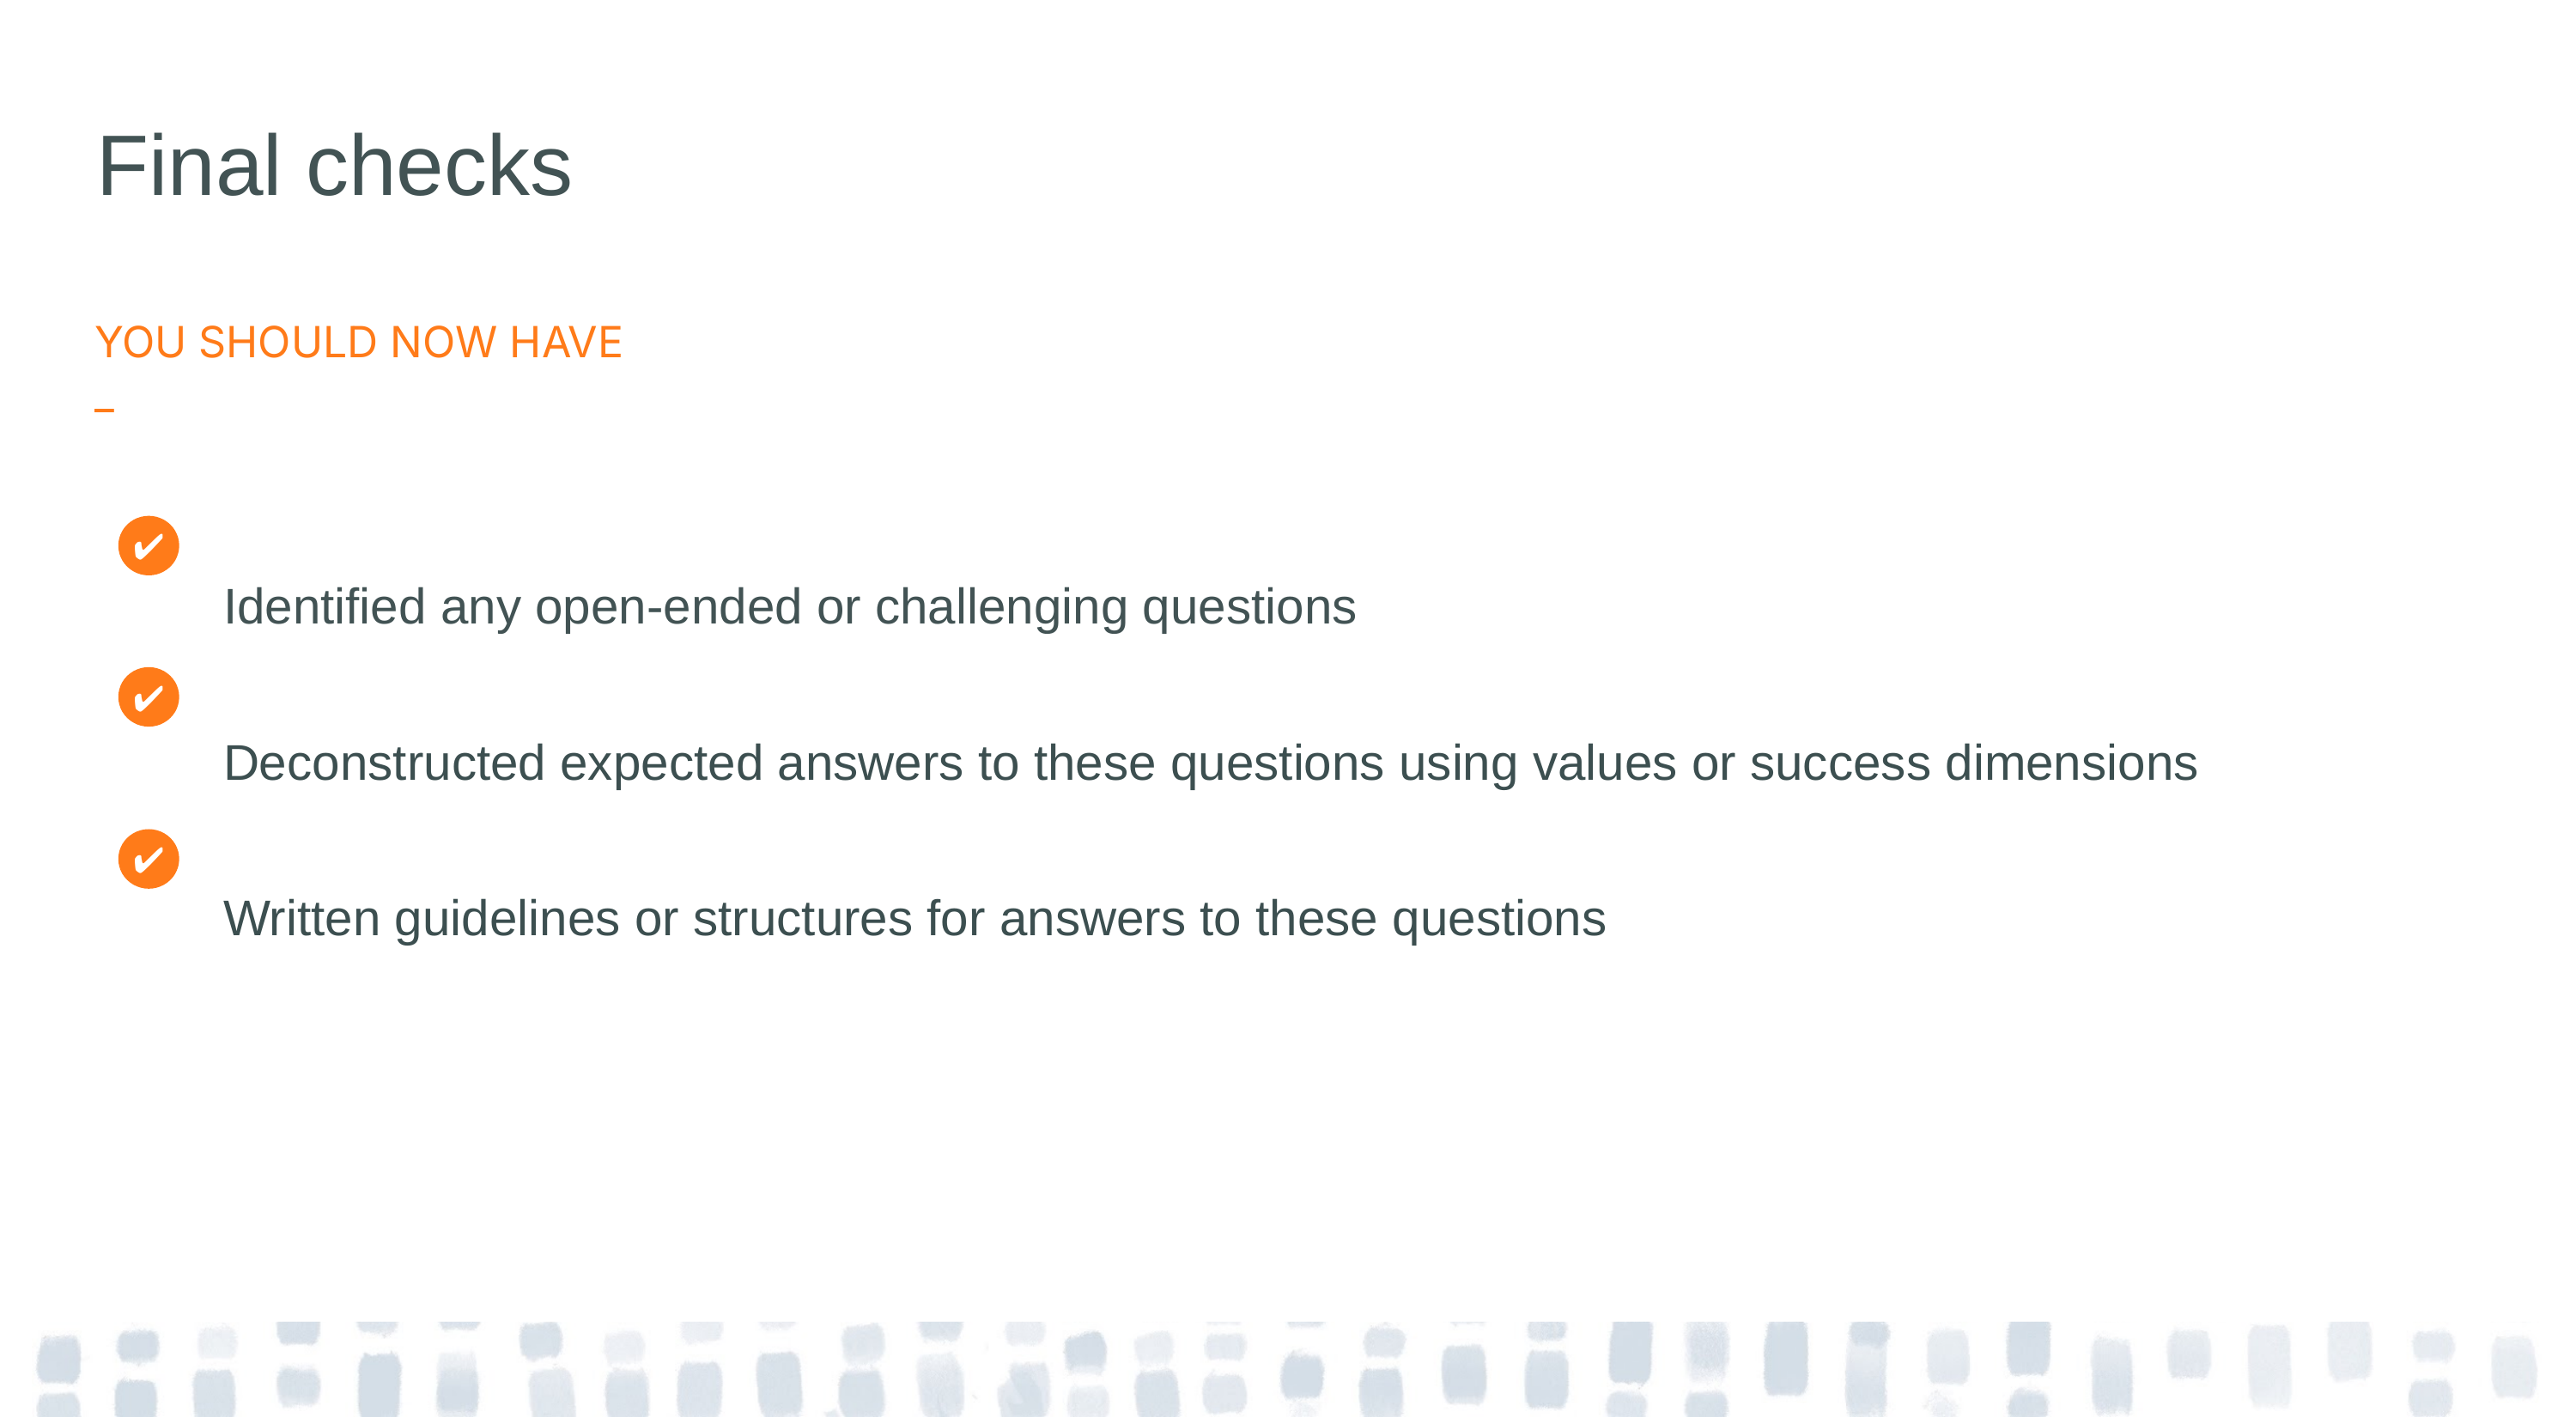

# Final checks
YOU SHOULD NOW HAVE
_

Identified any open-ended or challenging questions
Deconstructed expected answers to these questions using values or success dimensions
Written guidelines or structures for answers to these questions
✔
✔
✔